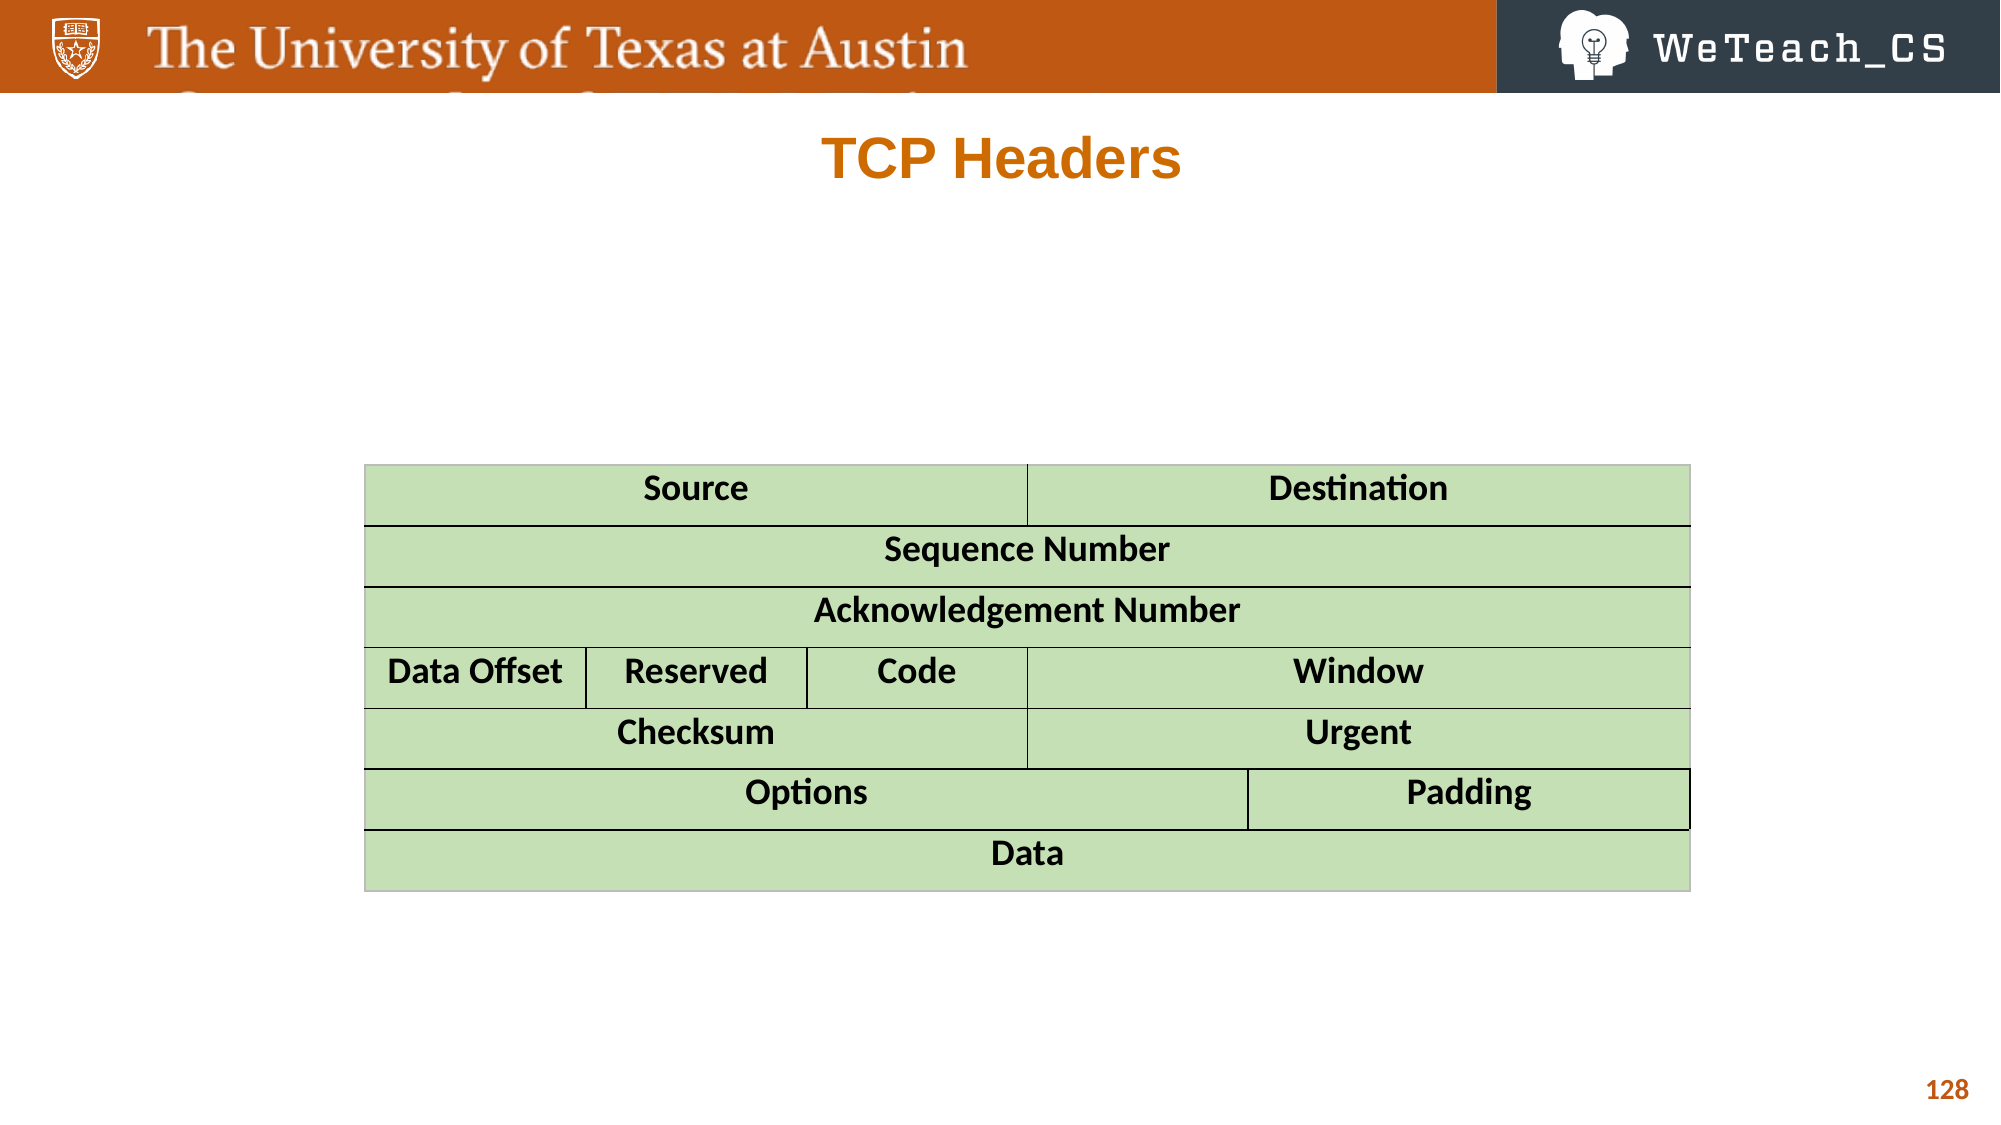

TCP Headers
| Source |  |  | Destination |  |
| --- | --- | --- | --- | --- |
| Sequence Number |  |  |  |  |
| Acknowledgement Number |  |  |  |  |
| Data Offset | Reserved | Code | Window |  |
| Checksum |  |  | Urgent |  |
| Options |  |  |  | Padding |
| Data |  |  |  |  |